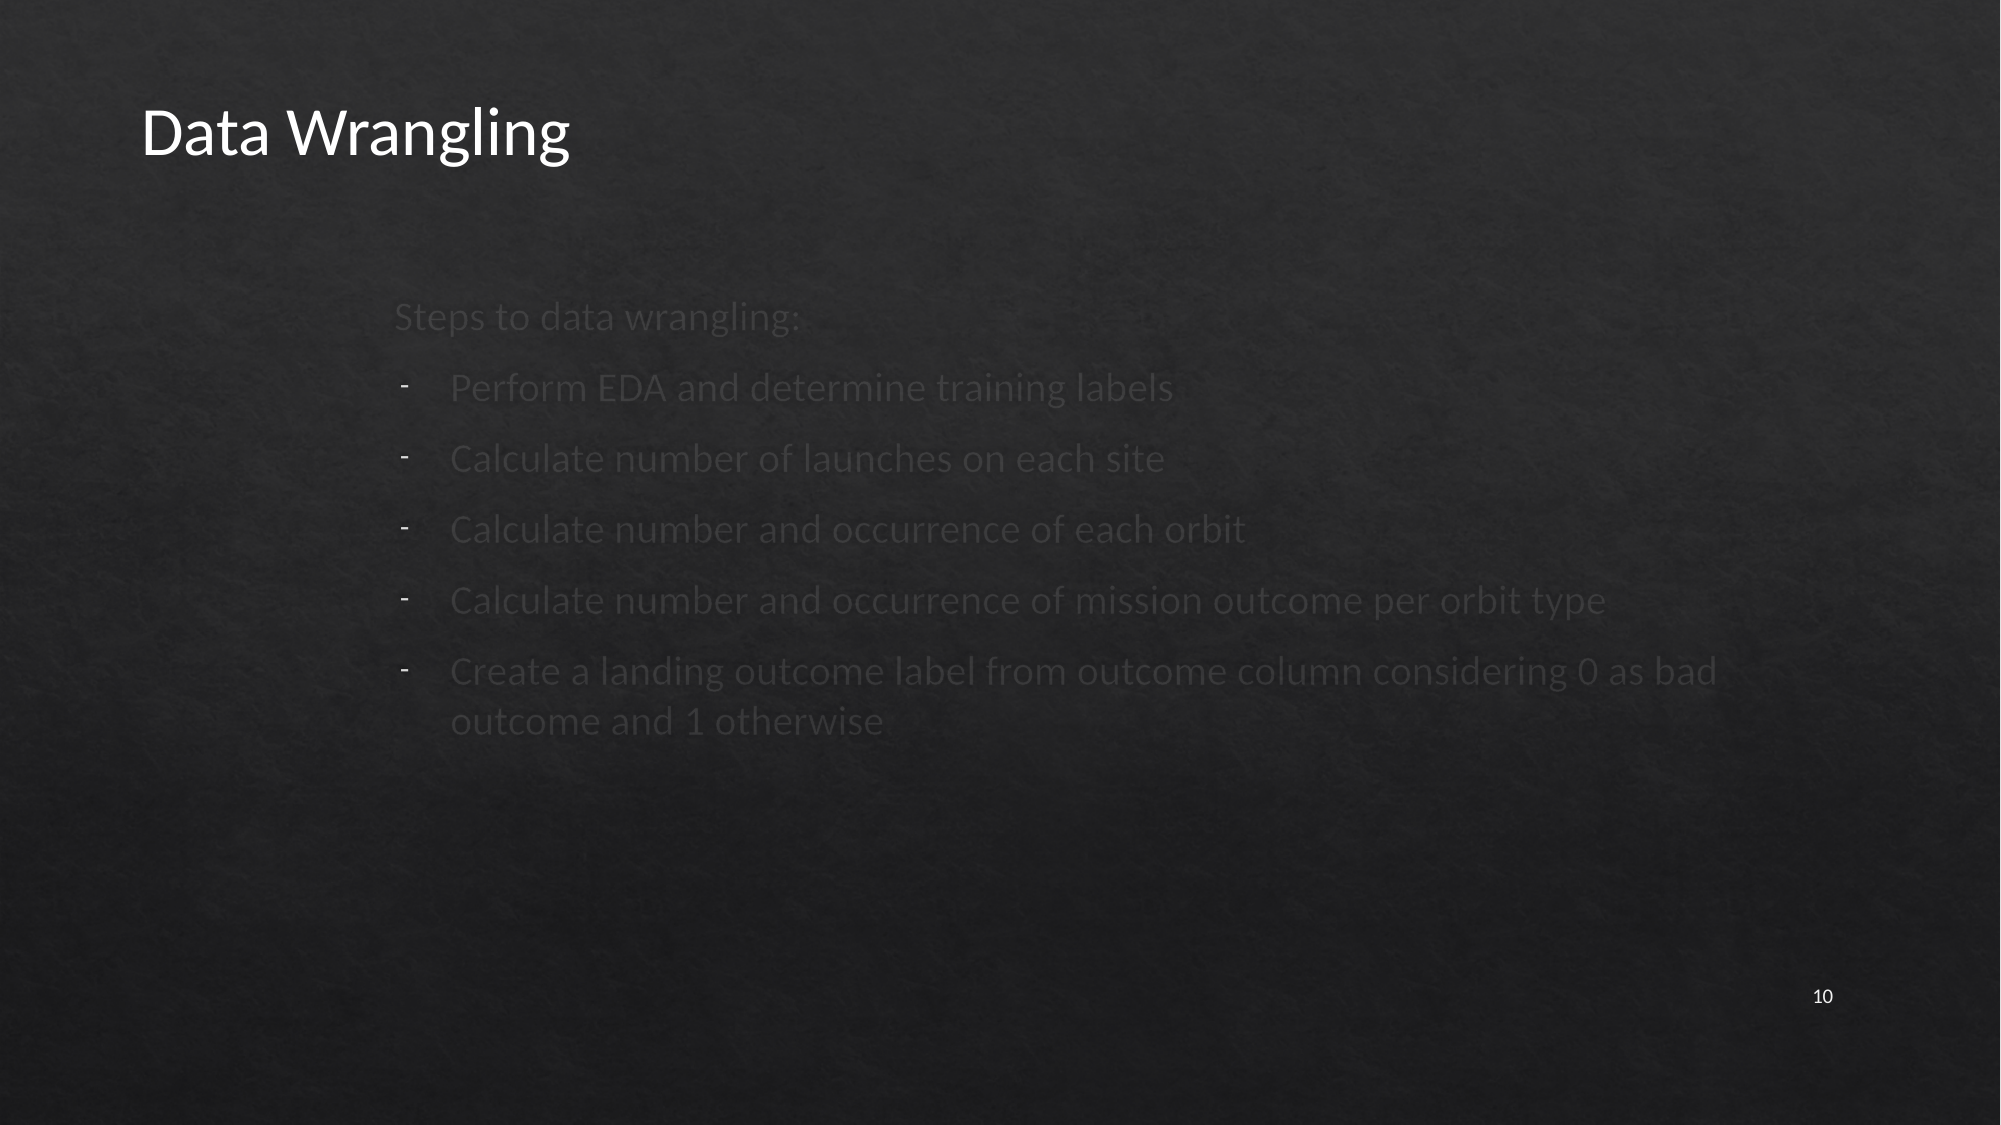

Data Wrangling
Steps to data wrangling:
Perform EDA and determine training labels
Calculate number of launches on each site
Calculate number and occurrence of each orbit
Calculate number and occurrence of mission outcome per orbit type
Create a landing outcome label from outcome column considering 0 as bad outcome and 1 otherwise

10